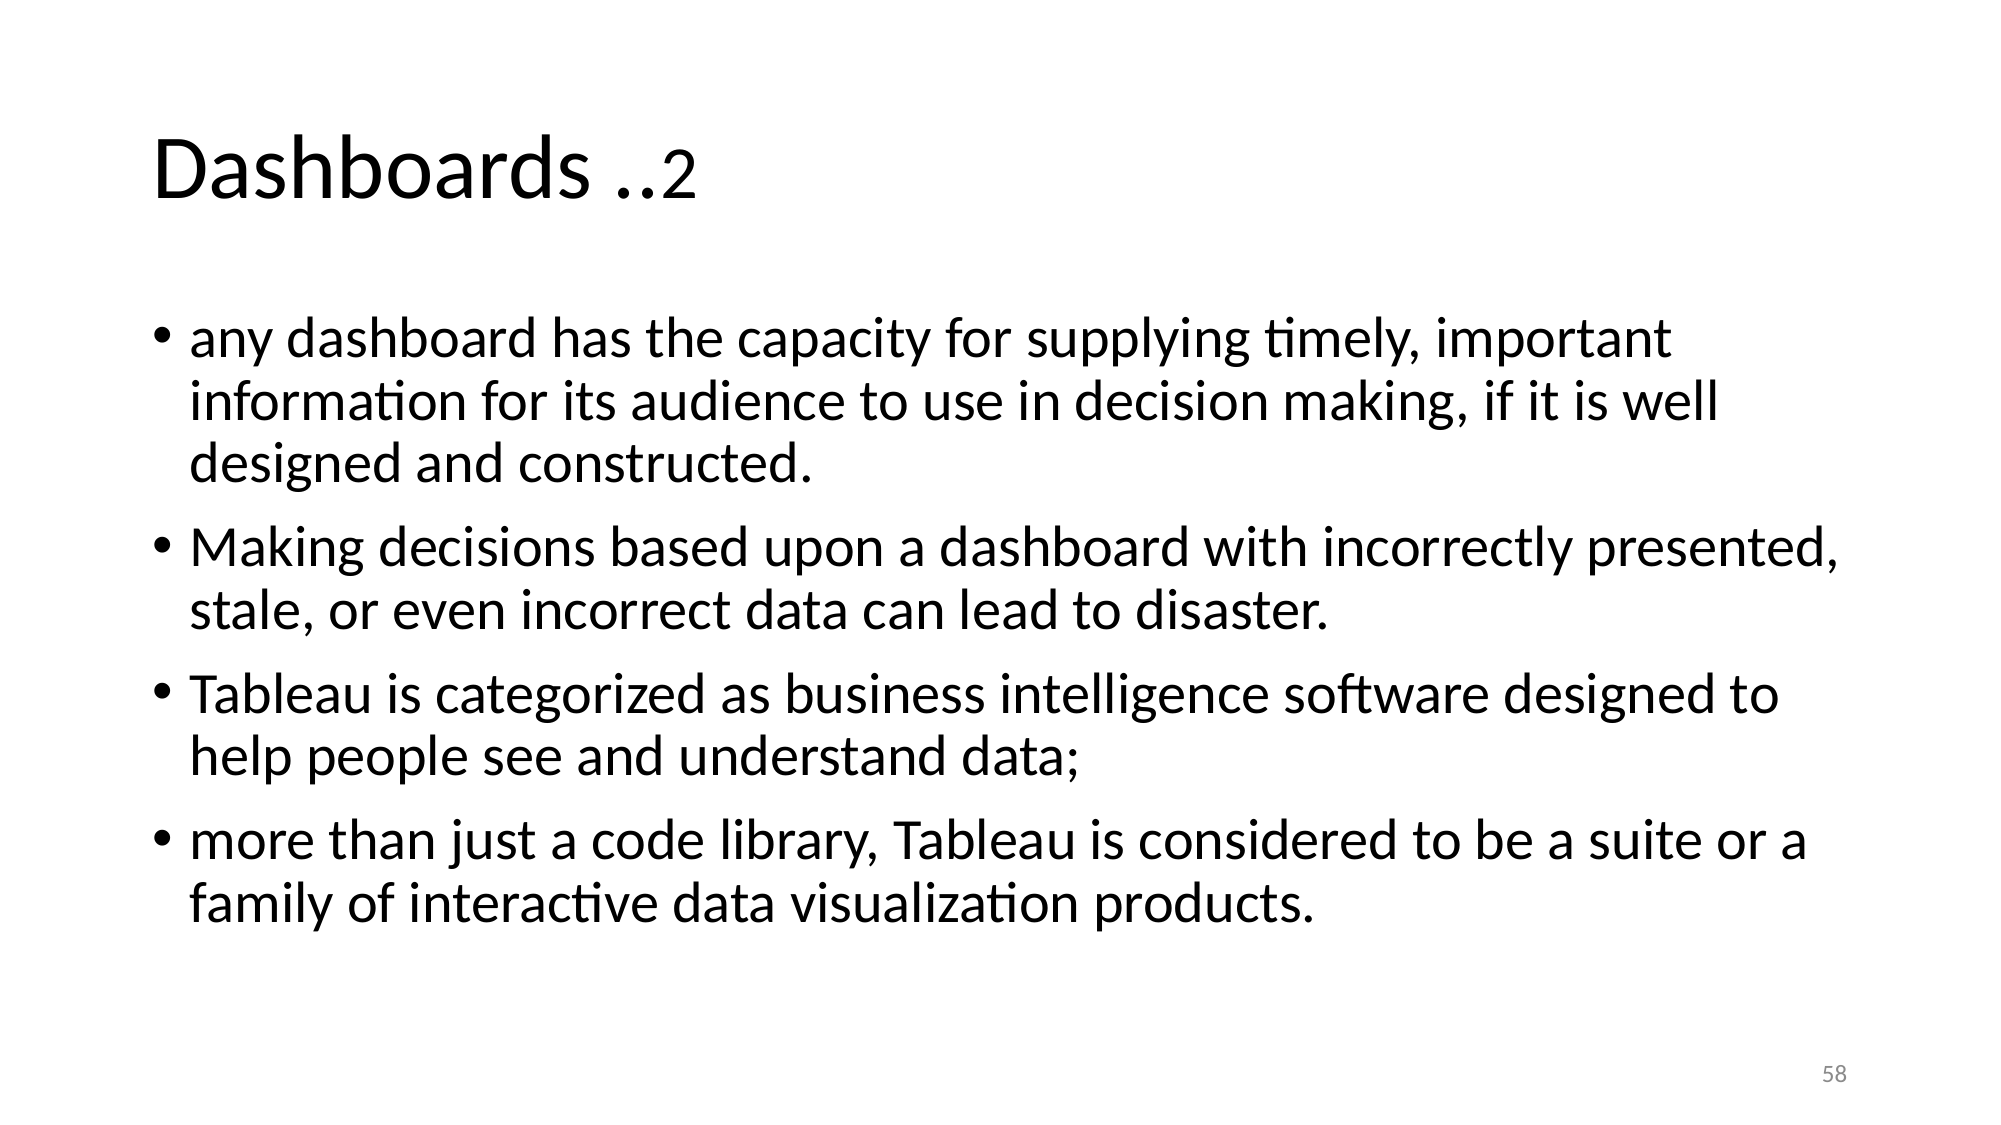

# Dashboards ..2
any dashboard has the capacity for supplying timely, important information for its audience to use in decision making, if it is well designed and constructed.
Making decisions based upon a dashboard with incorrectly presented, stale, or even incorrect data can lead to disaster.
Tableau is categorized as business intelligence software designed to help people see and understand data;
more than just a code library, Tableau is considered to be a suite or a family of interactive data visualization products.
58